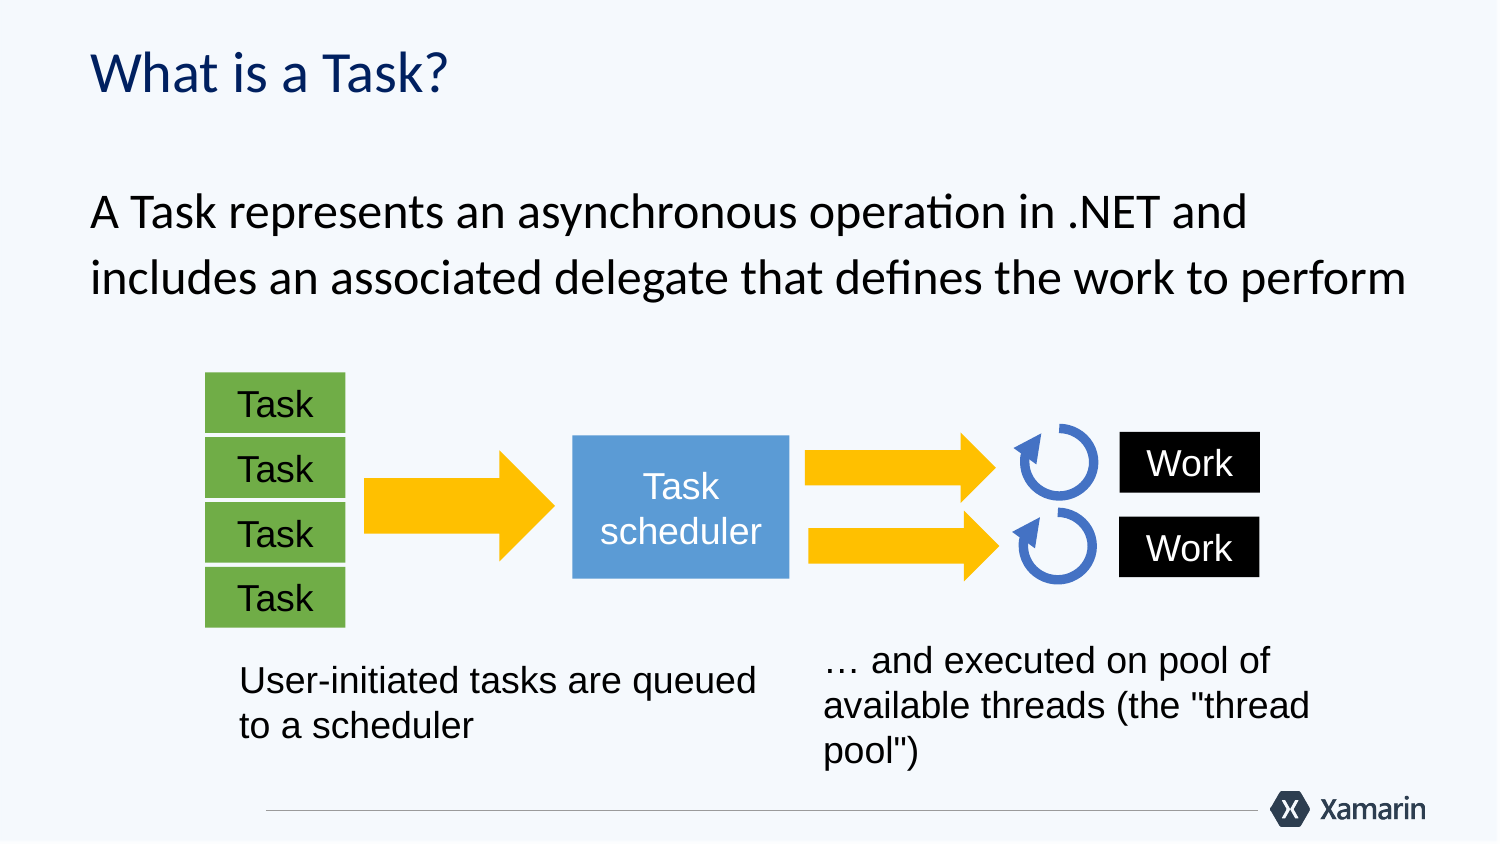

# What is a Task?
A Task represents an asynchronous operation in .NET and includes an associated delegate that defines the work to perform
Task

Work

Task scheduler
Task

Task

Work
Task
… and executed on pool of available threads (the "thread pool")
User-initiated tasks are queued to a scheduler